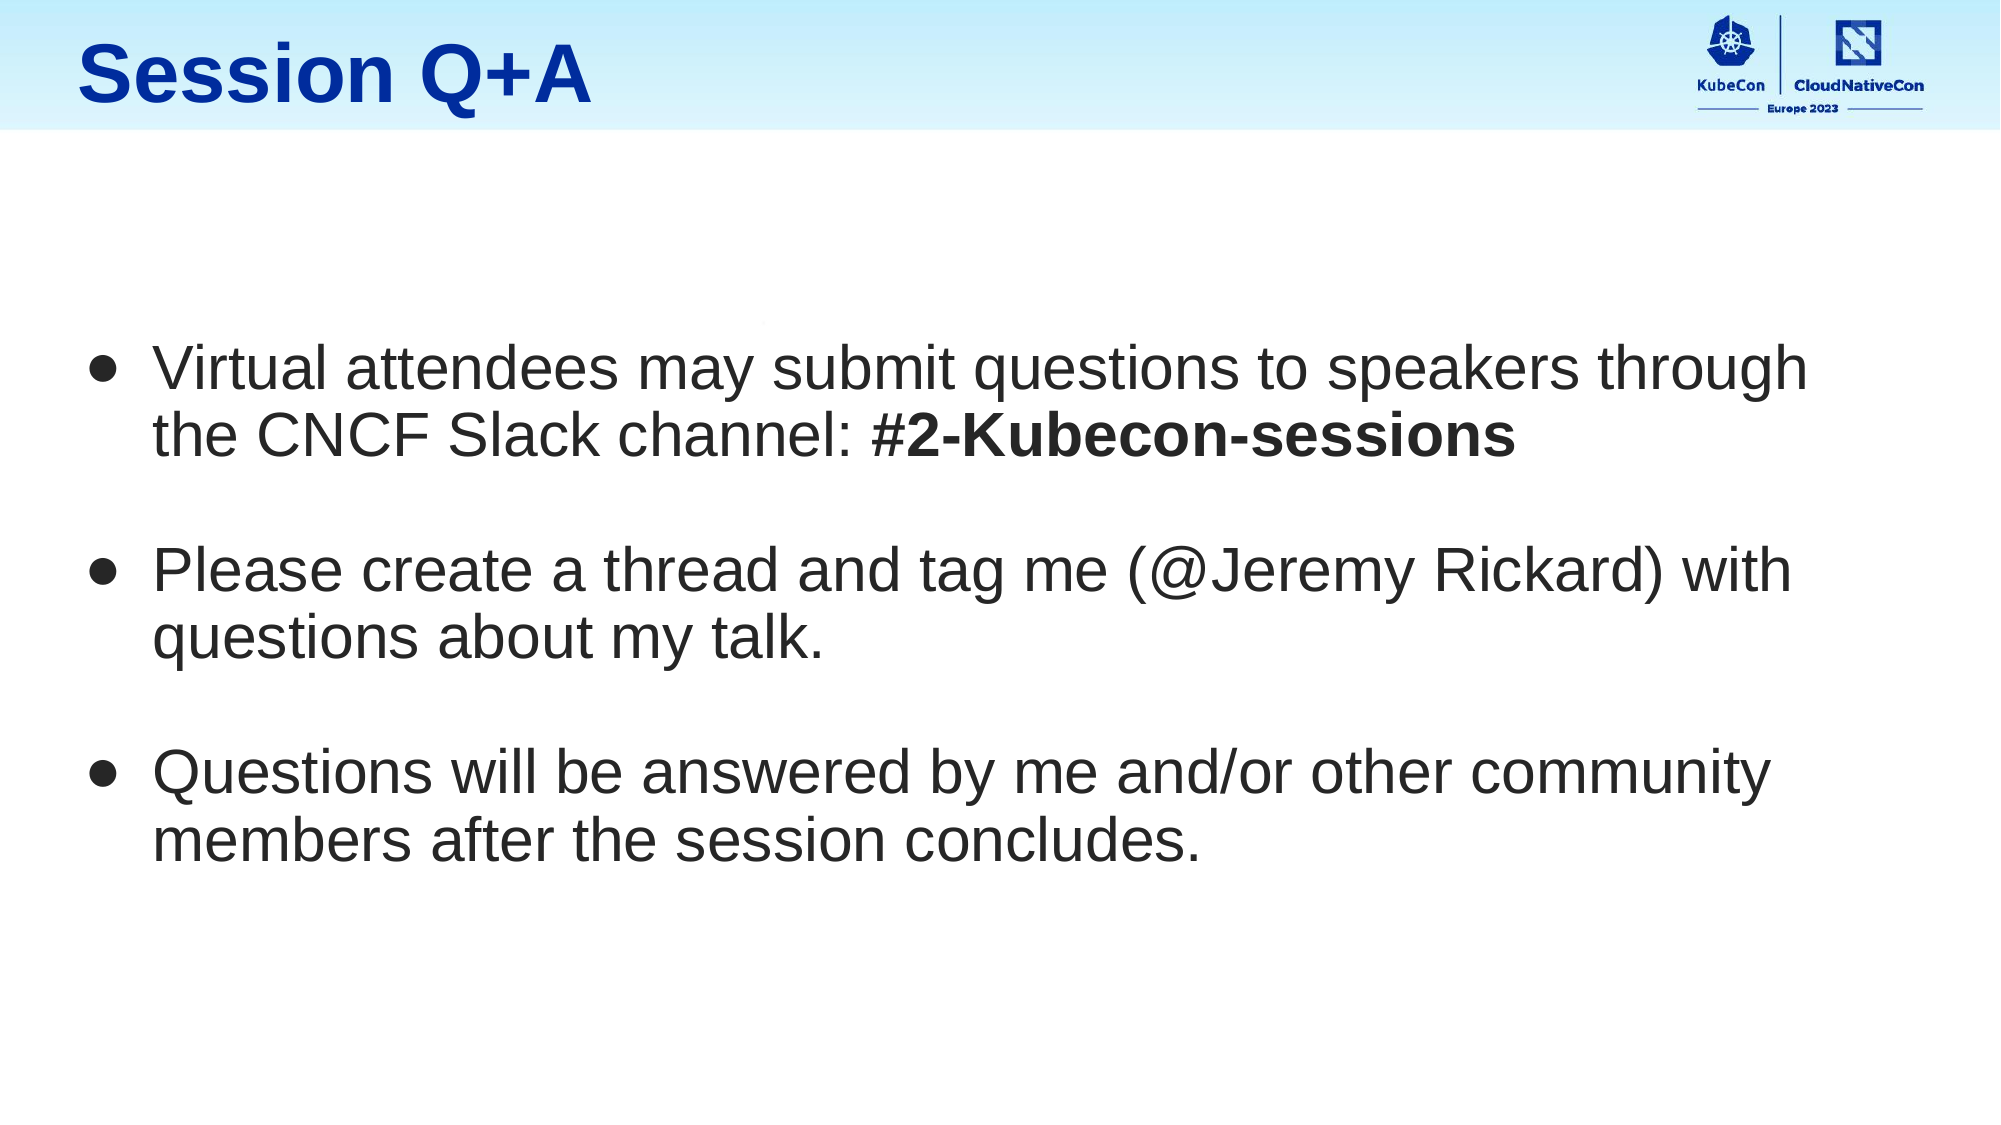

Session Q+A

Virtual attendees may submit questions to speakers through the CNCF Slack channel: #2-Kubecon-sessions

Please create a thread and tag me (@Jeremy Rickard) with questions about my talk.

Questions will be answered by me and/or other community members after the session concludes.